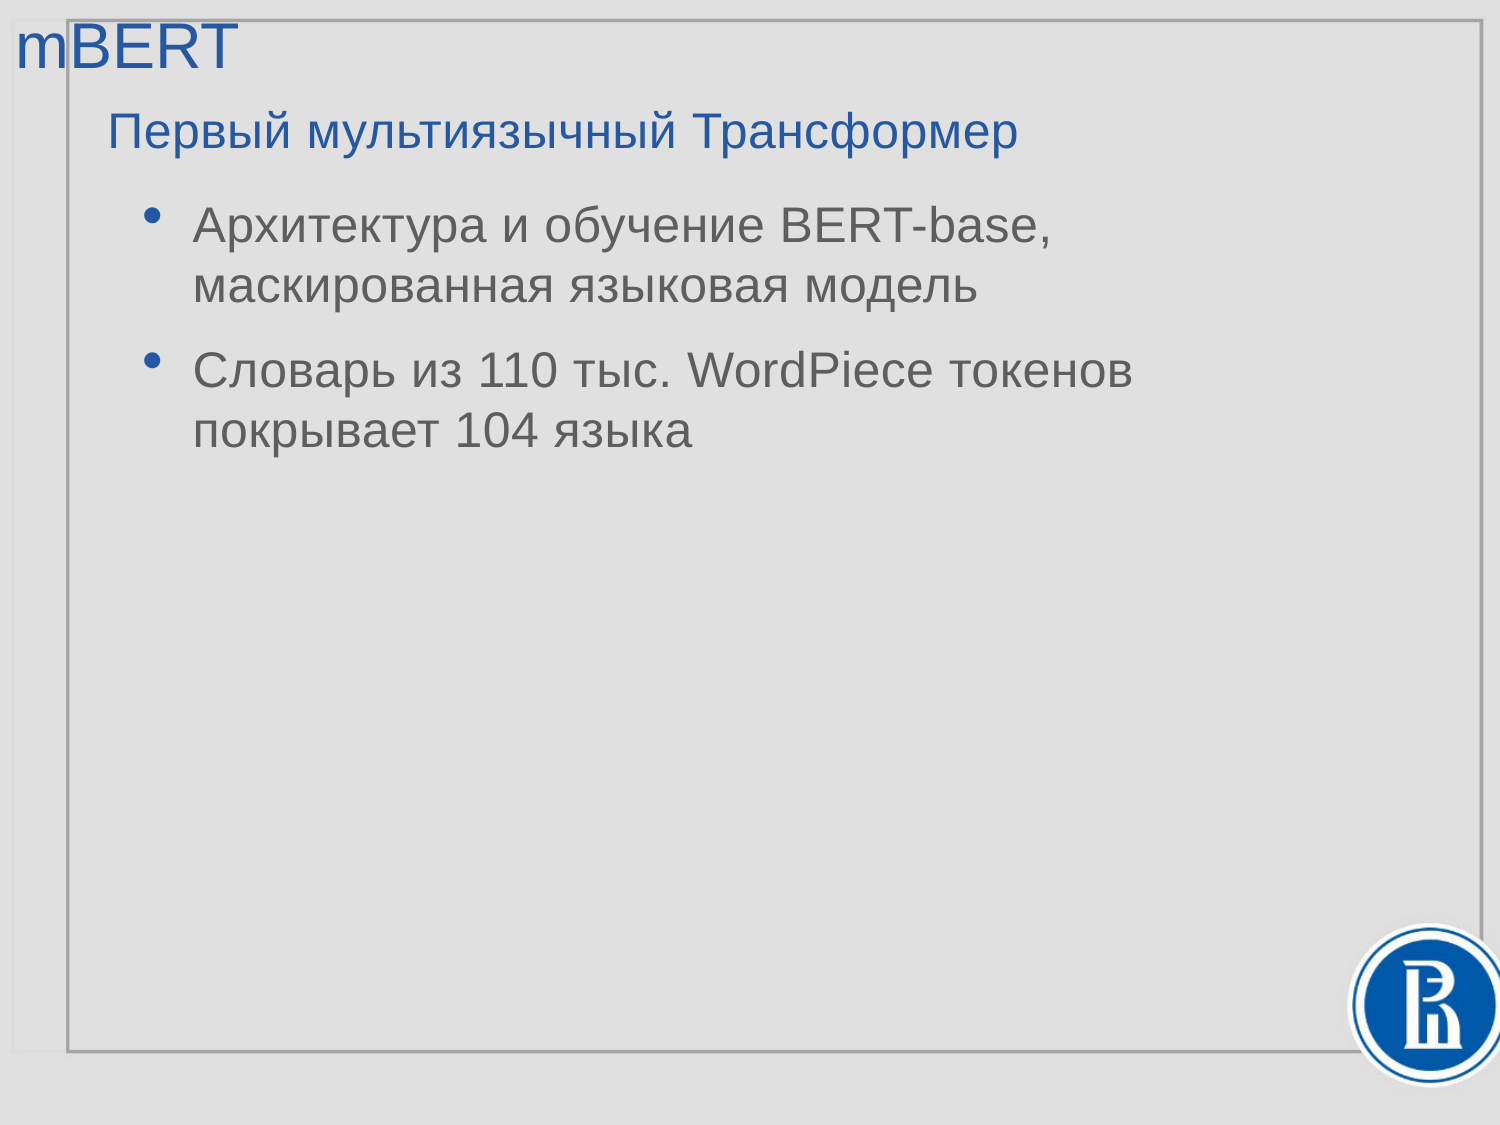

# mBERT
Первый мультиязычный Трансформер
Архитектура и обучение BERT-base, маскированная языковая модель
Словарь из 110 тыс. WordPiece токенов покрывает 104 языка